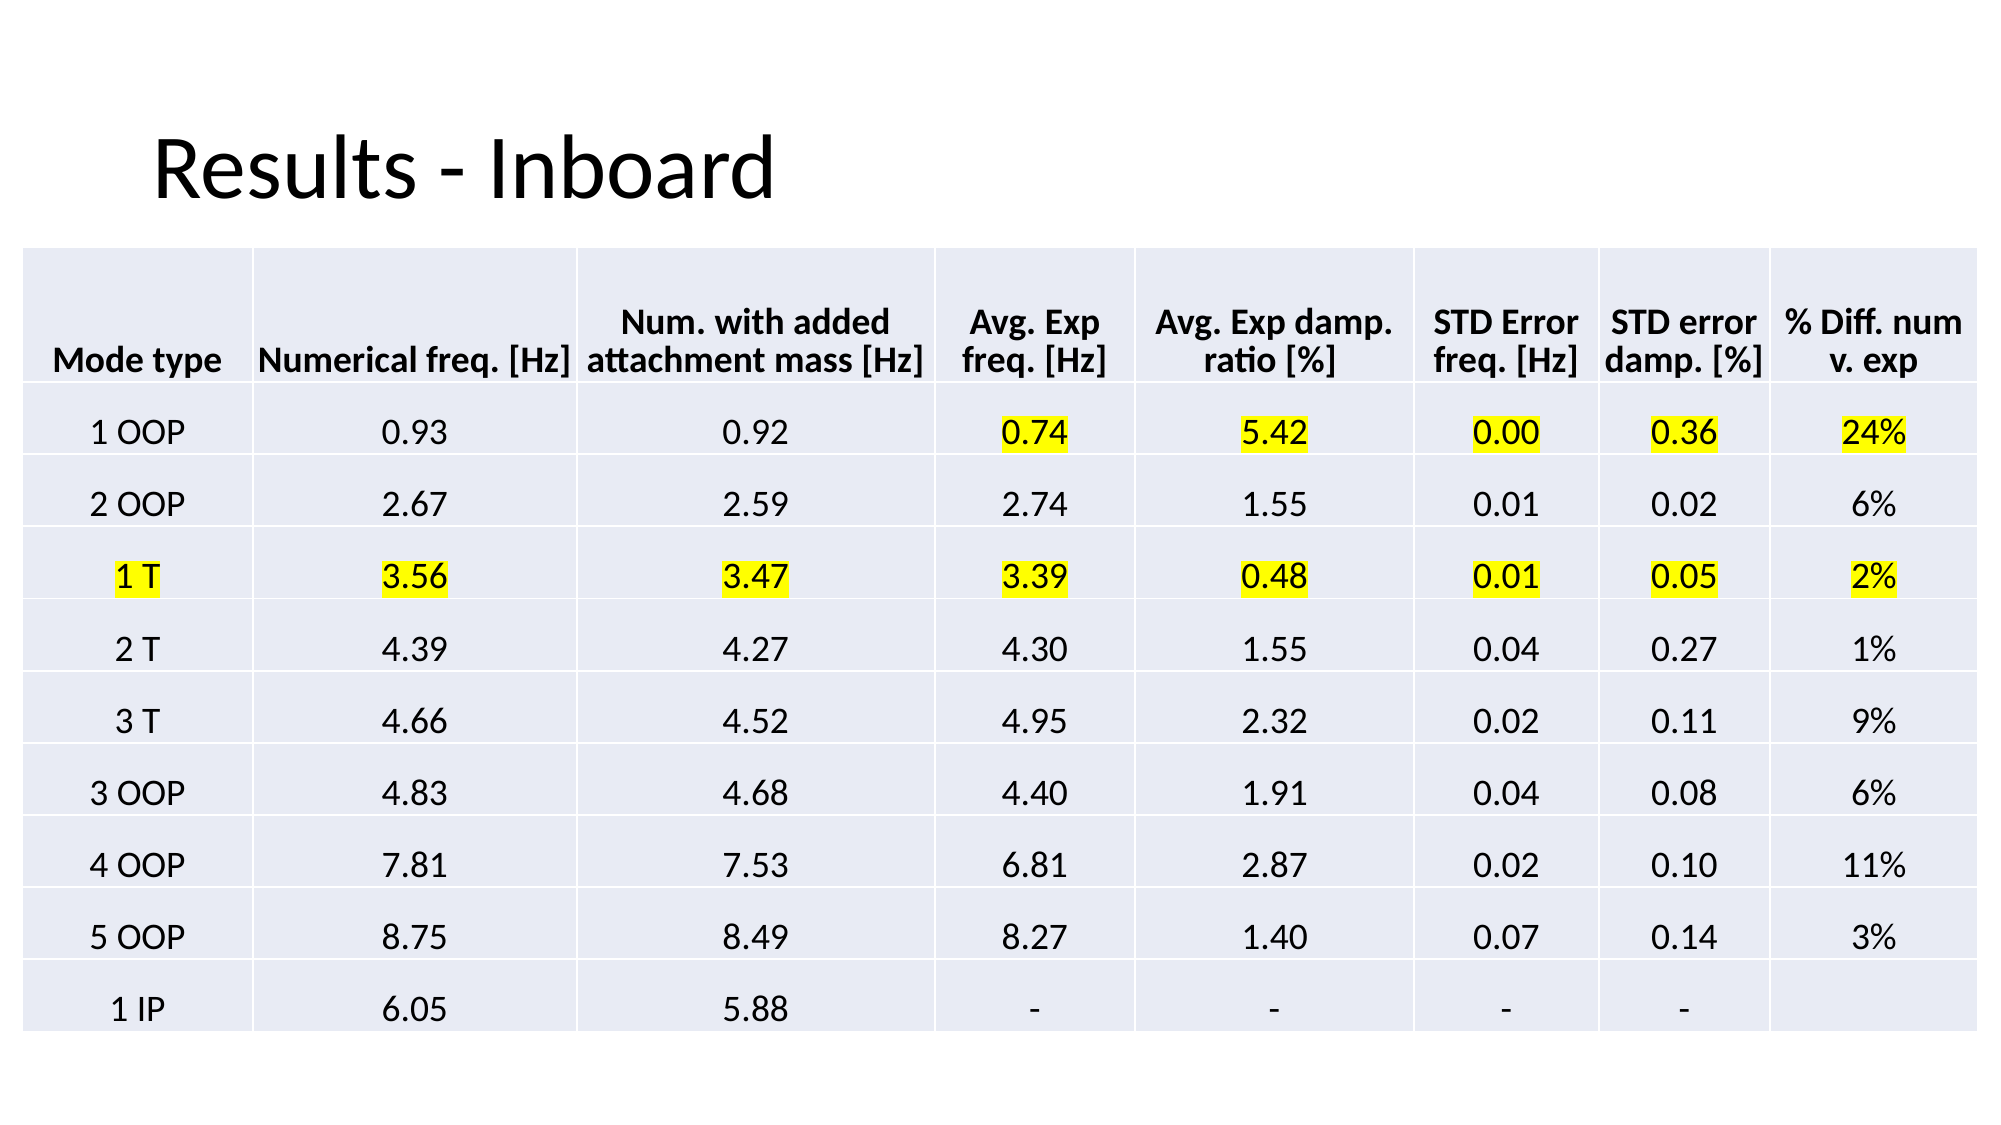

# Results - Inboard
| Mode type | Numerical freq. [Hz] | Num. with added attachment mass [Hz] | Avg. Exp freq. [Hz] | Avg. Exp damp. ratio [%] | STD Error freq. [Hz] | STD error damp. [%] | % Diff. num v. exp |
| --- | --- | --- | --- | --- | --- | --- | --- |
| 1 OOP | 0.93 | 0.92 | 0.74 | 5.42 | 0.00 | 0.36 | 24% |
| 2 OOP | 2.67 | 2.59 | 2.74 | 1.55 | 0.01 | 0.02 | 6% |
| 1 T | 3.56 | 3.47 | 3.39 | 0.48 | 0.01 | 0.05 | 2% |
| 2 T | 4.39 | 4.27 | 4.30 | 1.55 | 0.04 | 0.27 | 1% |
| 3 T | 4.66 | 4.52 | 4.95 | 2.32 | 0.02 | 0.11 | 9% |
| 3 OOP | 4.83 | 4.68 | 4.40 | 1.91 | 0.04 | 0.08 | 6% |
| 4 OOP | 7.81 | 7.53 | 6.81 | 2.87 | 0.02 | 0.10 | 11% |
| 5 OOP | 8.75 | 8.49 | 8.27 | 1.40 | 0.07 | 0.14 | 3% |
| 1 IP | 6.05 | 5.88 | - | - | - | - |  |